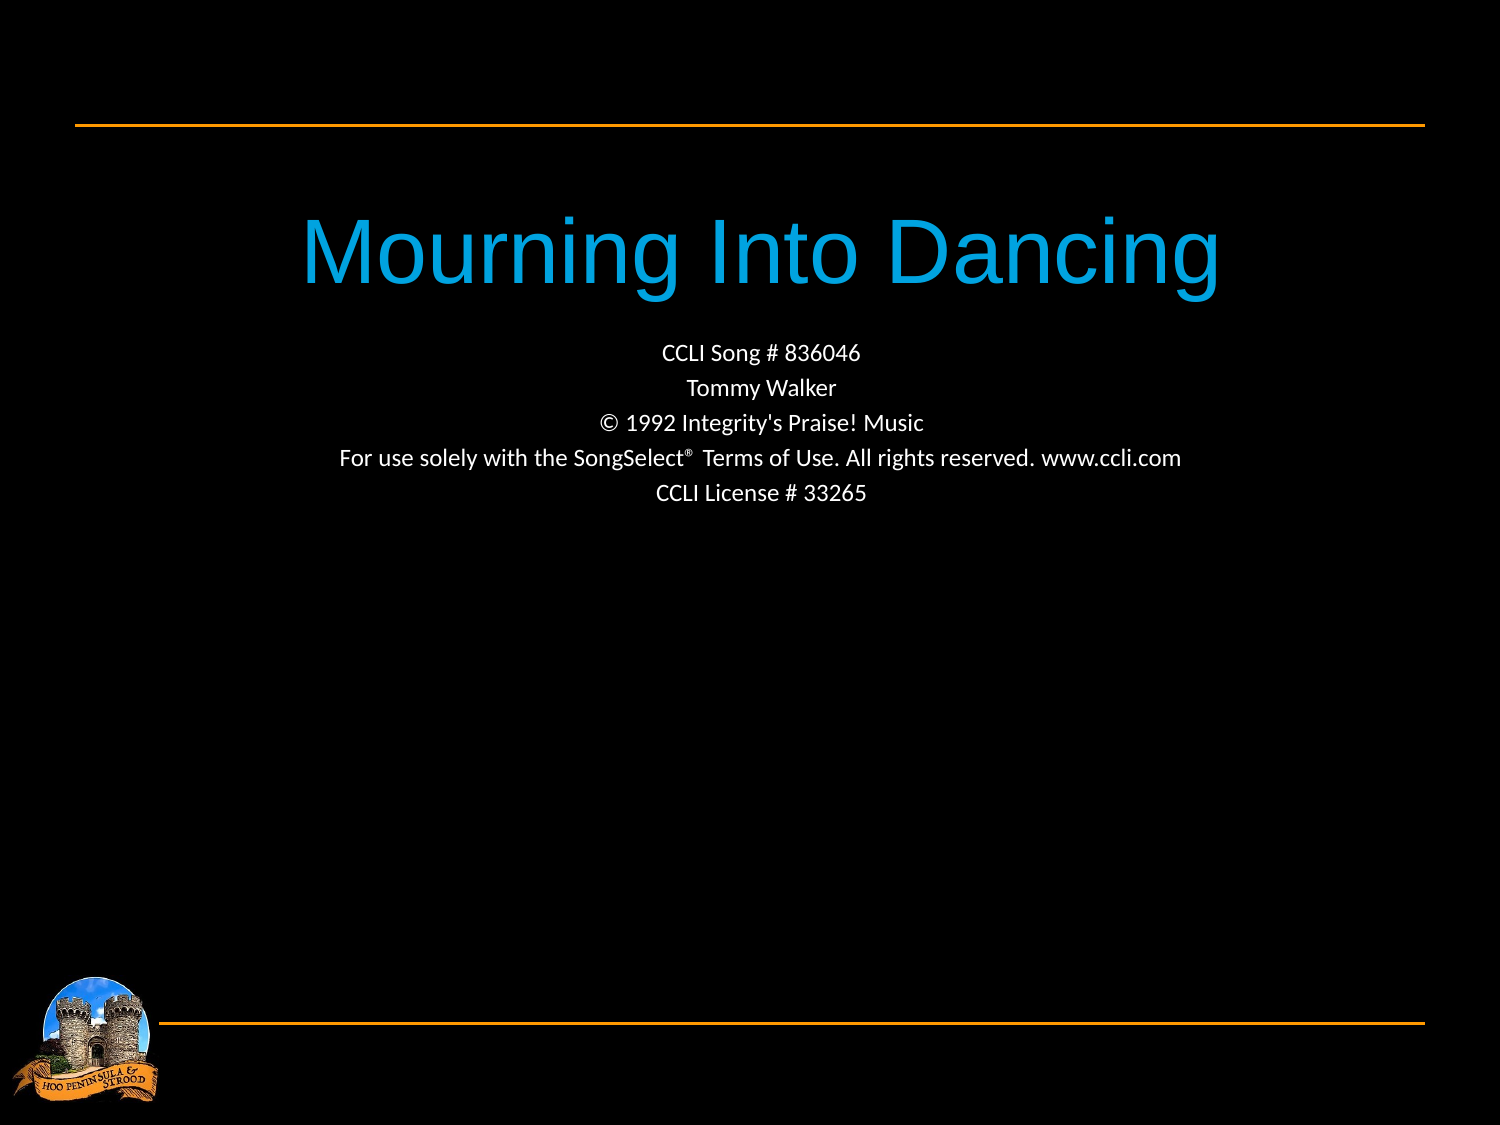

Mourning Into Dancing
CCLI Song # 836046
Tommy Walker
© 1992 Integrity's Praise! Music
For use solely with the SongSelect® Terms of Use. All rights reserved. www.ccli.com
CCLI License # 33265